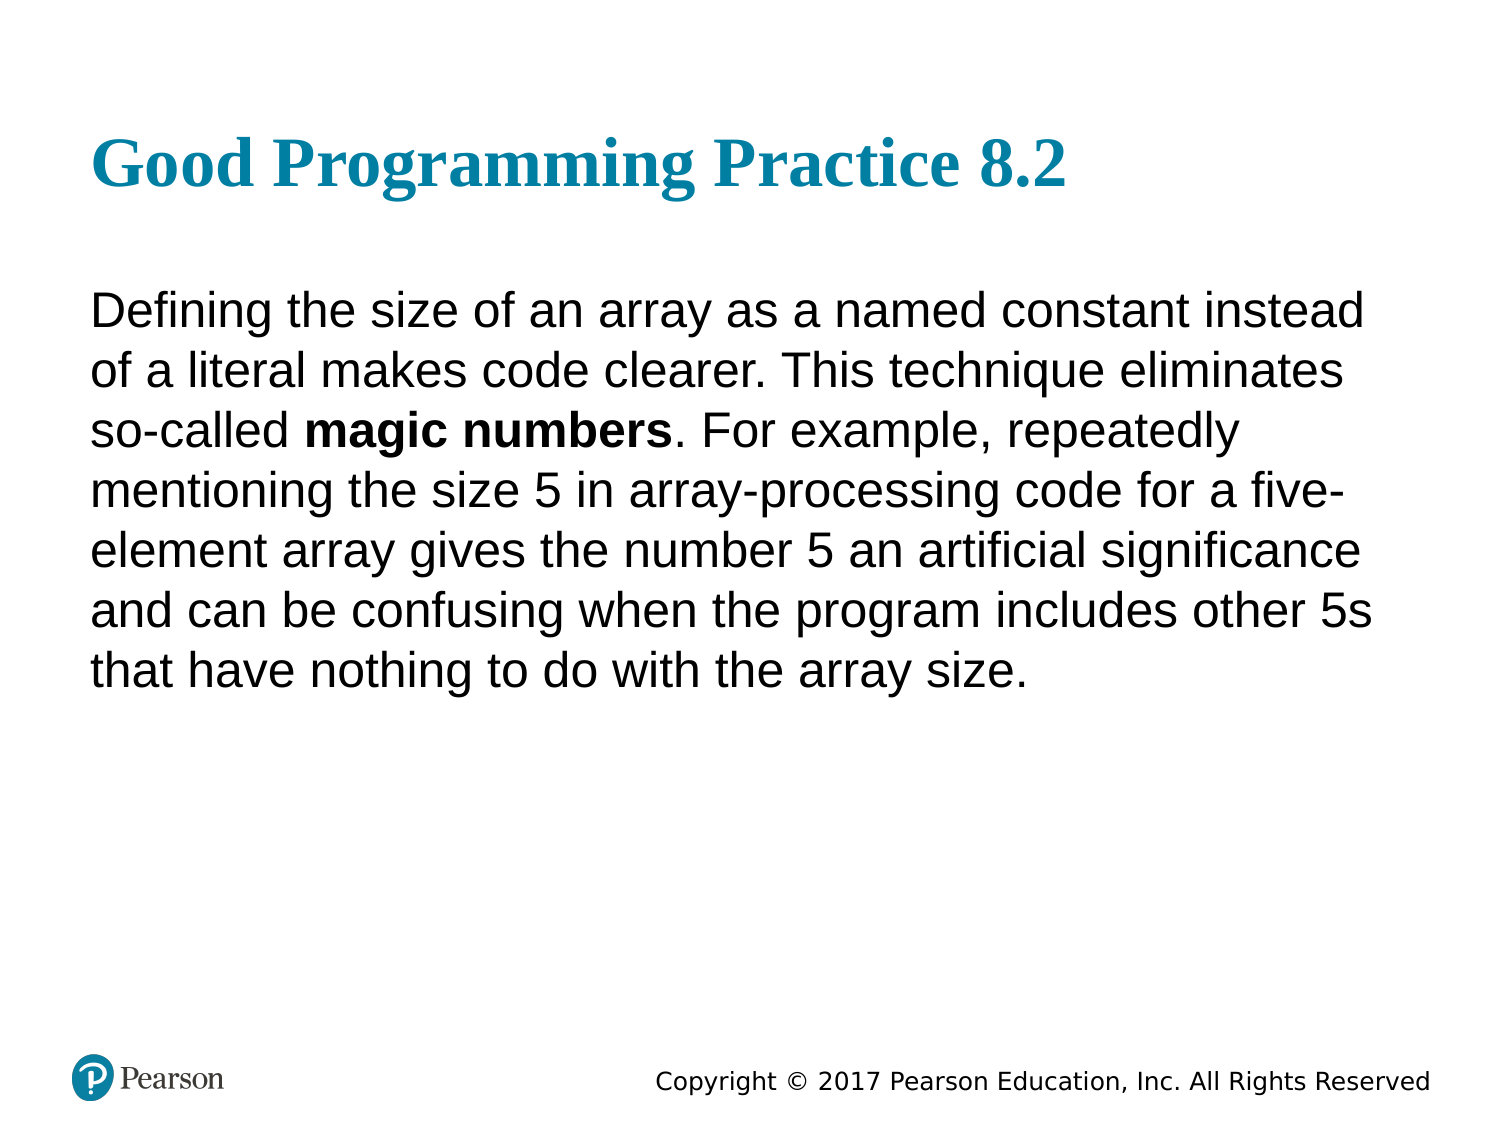

# Good Programming Practice 8.2
Defining the size of an array as a named constant instead of a literal makes code clearer. This technique eliminates so-called magic numbers. For example, repeatedly mentioning the size 5 in array-processing code for a five-element array gives the number 5 an artificial significance and can be confusing when the program includes other 5s that have nothing to do with the array size.